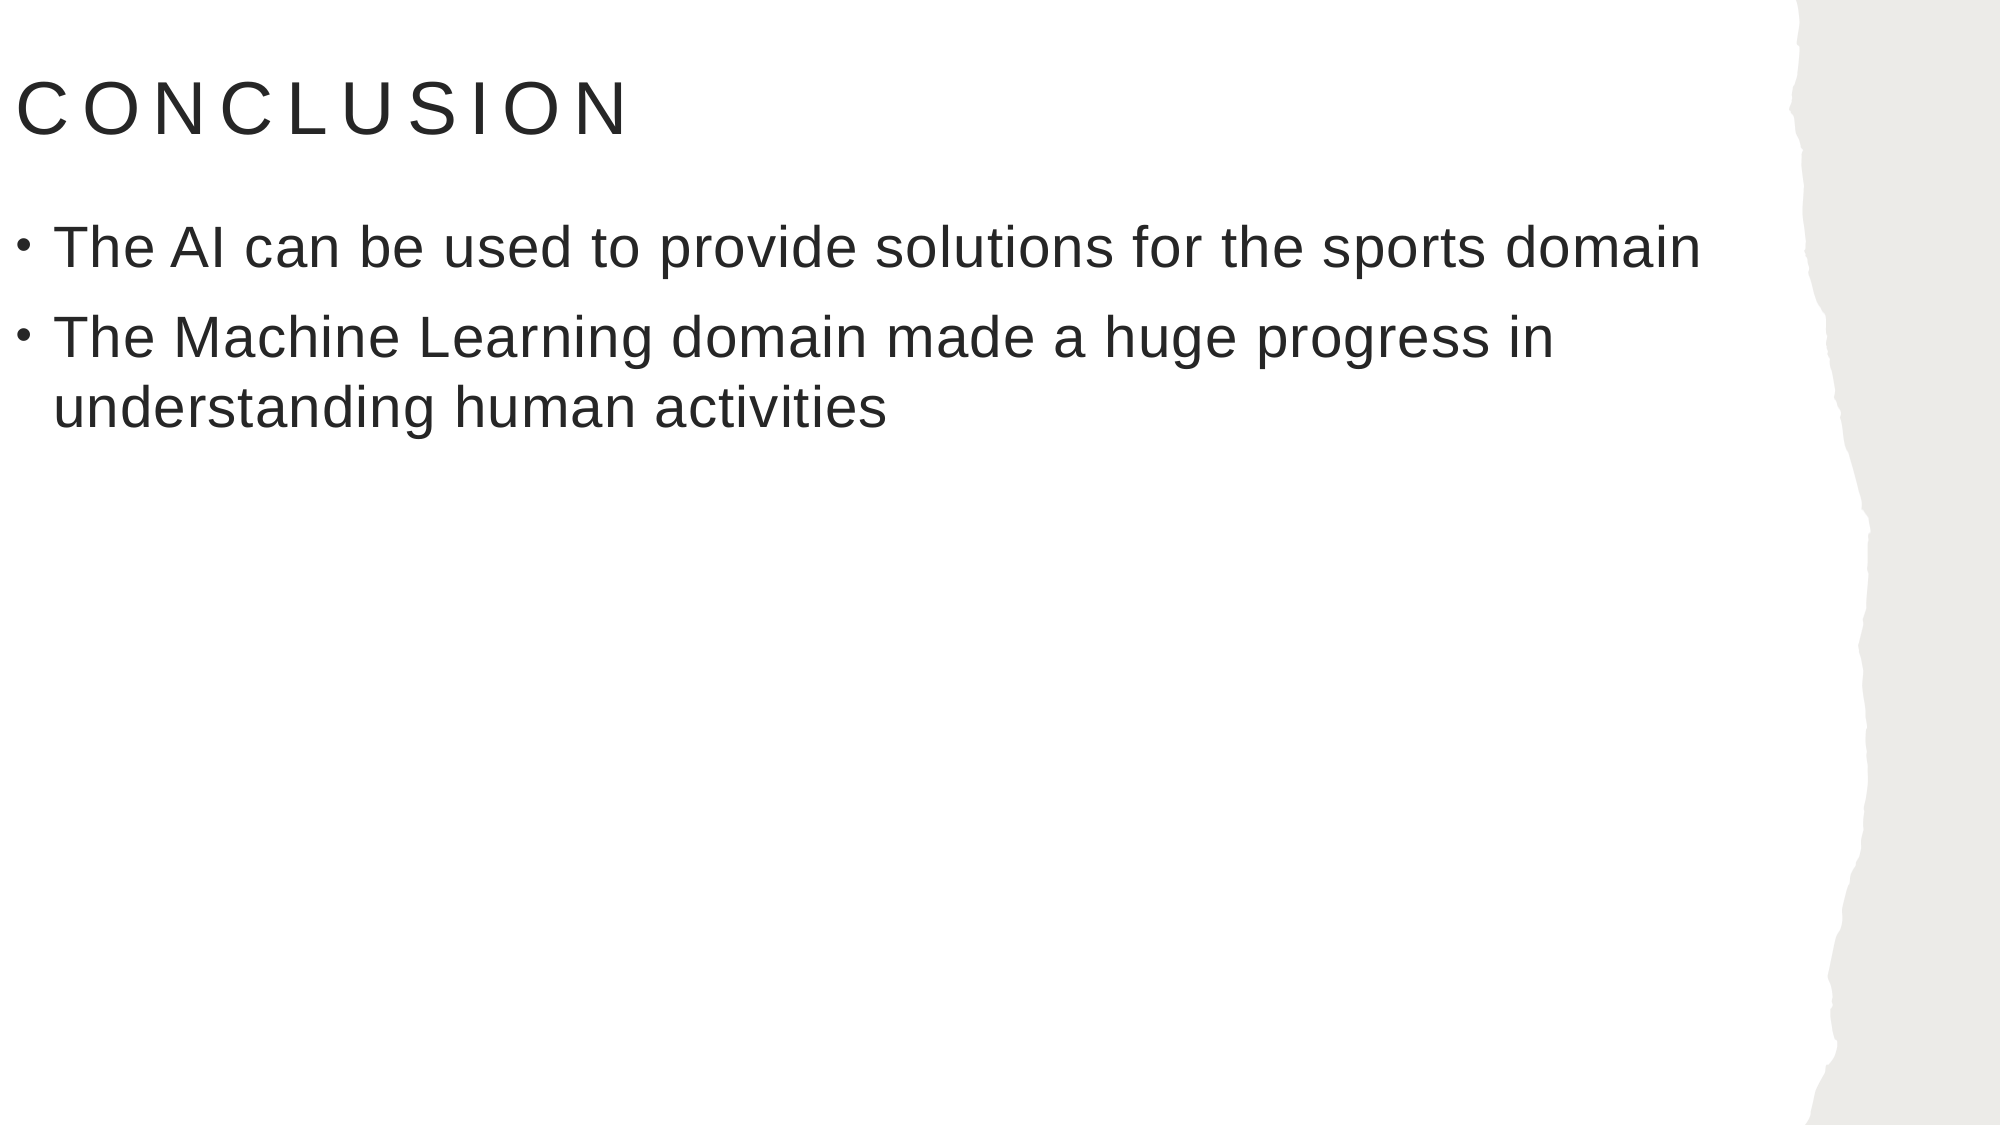

# CONCLUSION
The AI can be used to provide solutions for the sports domain
The Machine Learning domain made a huge progress in understanding human activities